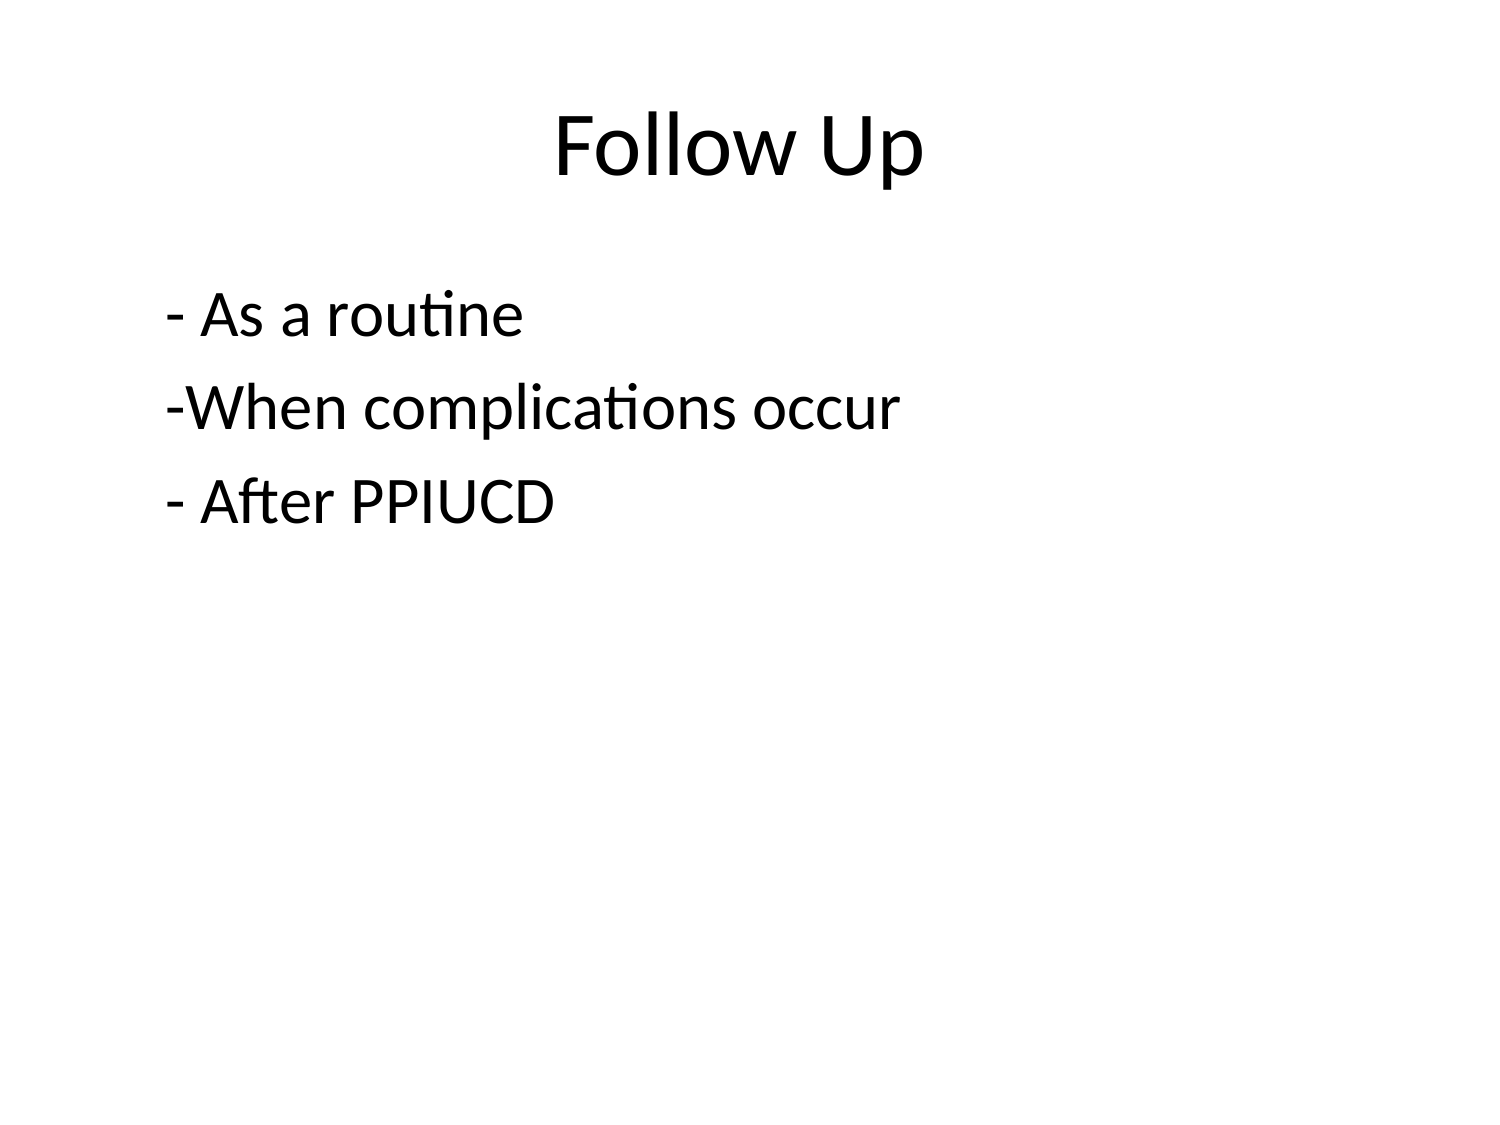

# Follow Up
     - As a routine
     -When complications occur
     - After PPIUCD